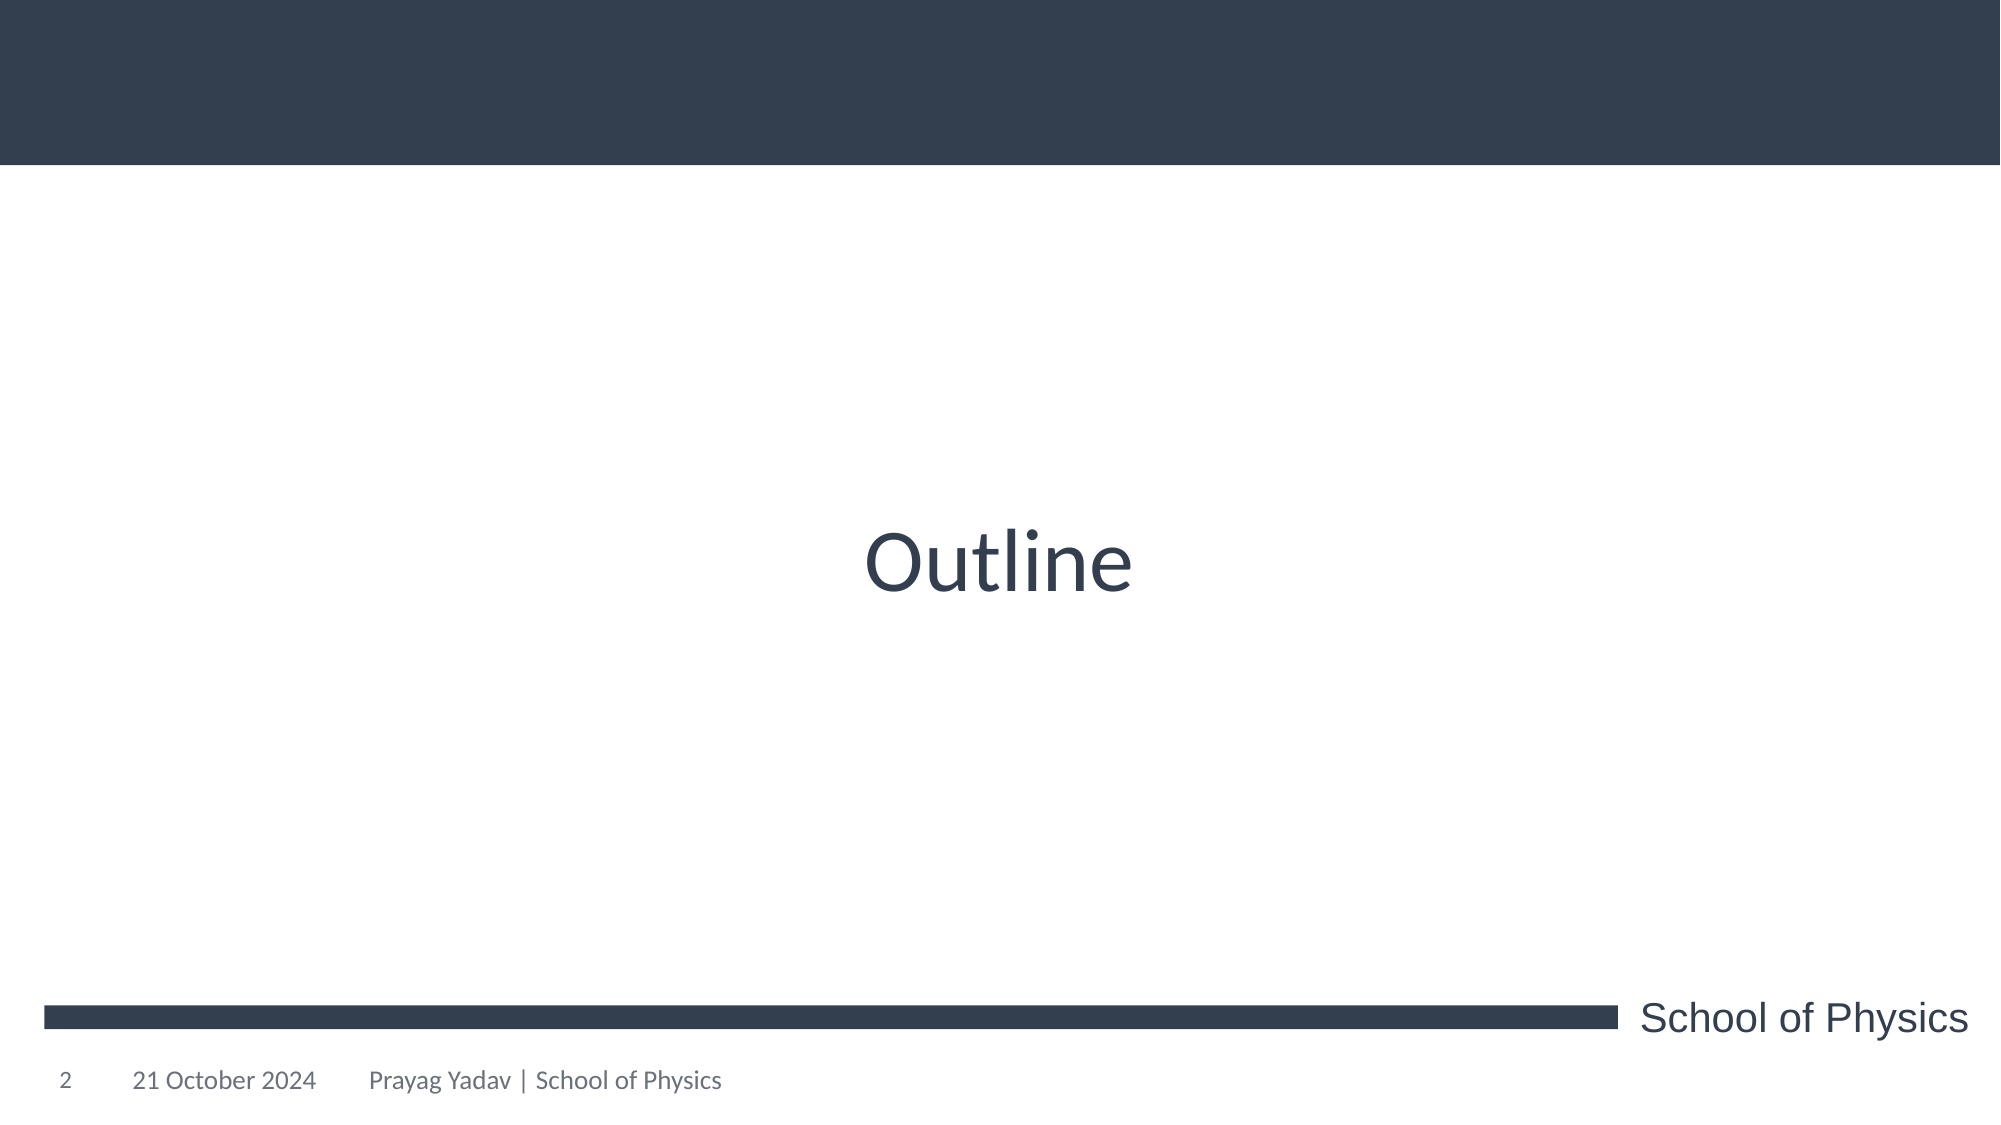

# Outline
2
21 October 2024
Prayag Yadav | School of Physics